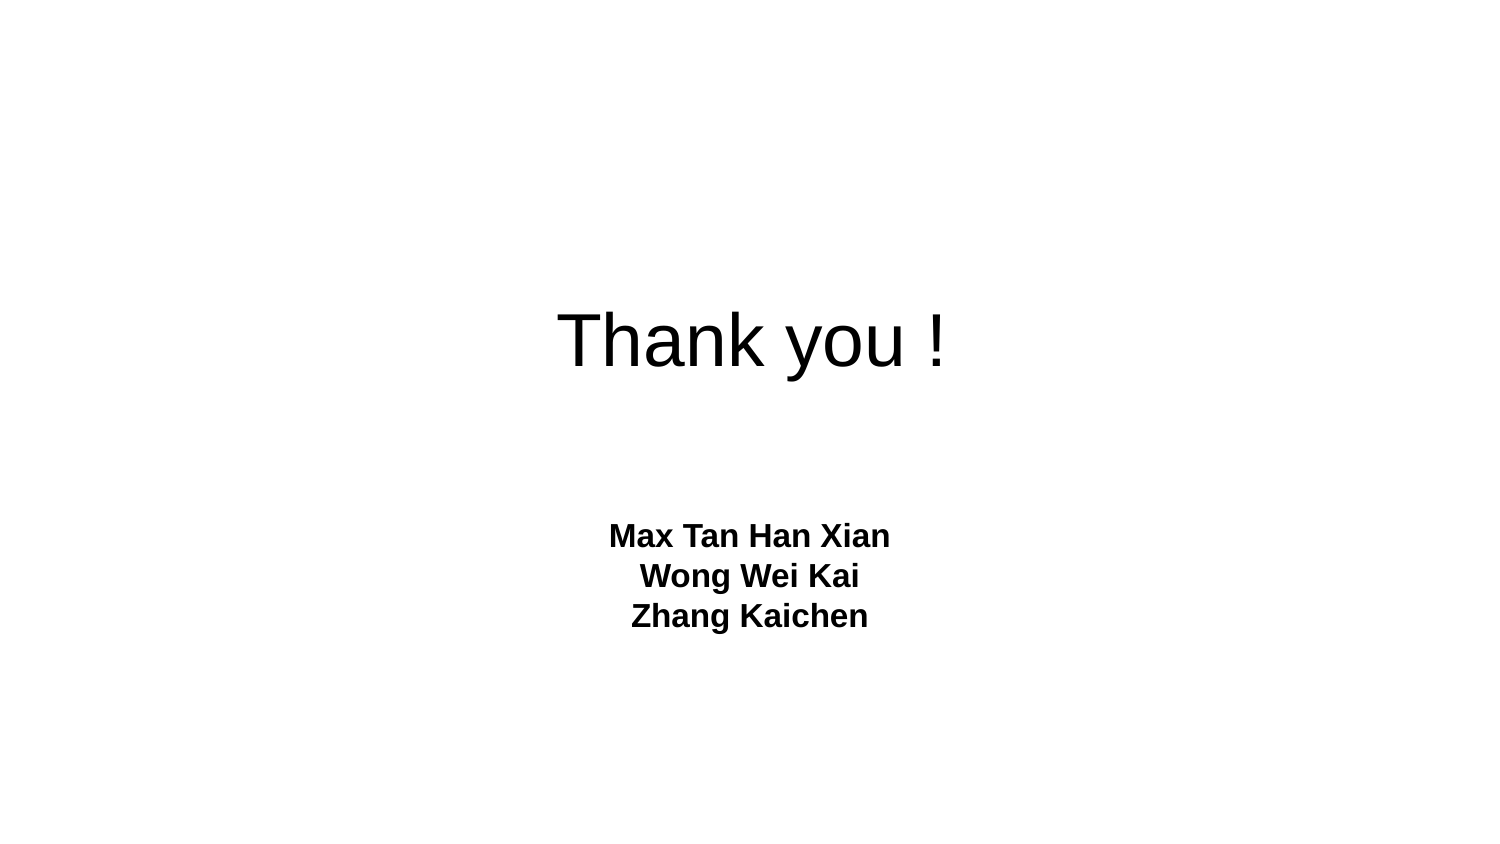

# Thank you !
Max Tan Han Xian
Wong Wei Kai
Zhang Kaichen